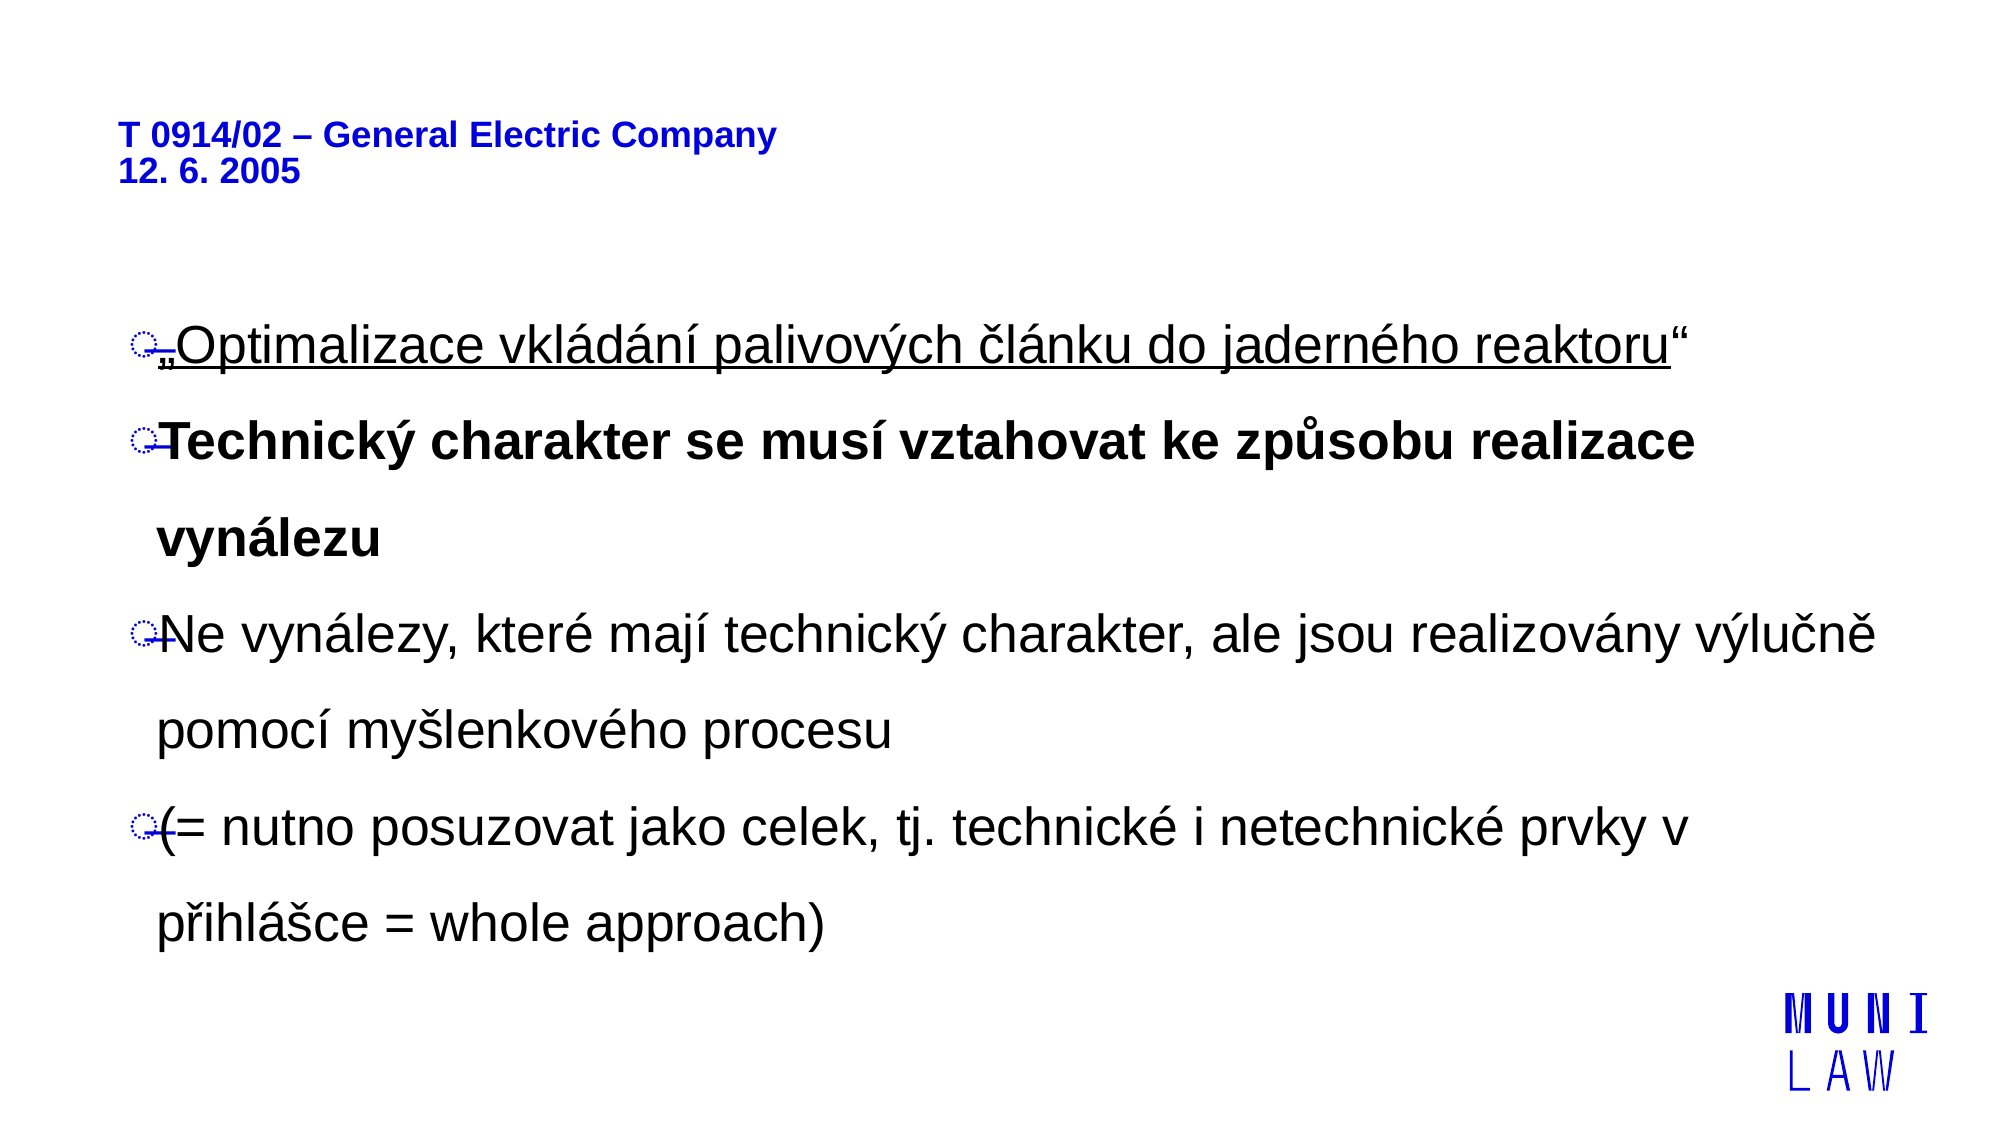

# T 0914/02 – General Electric Company 12. 6. 2005
„Optimalizace vkládání palivových článku do jaderného reaktoru“
Technický charakter se musí vztahovat ke způsobu realizace vynálezu
Ne vynálezy, které mají technický charakter, ale jsou realizovány výlučně pomocí myšlenkového procesu
(= nutno posuzovat jako celek, tj. technické i netechnické prvky v přihlášce = whole approach)